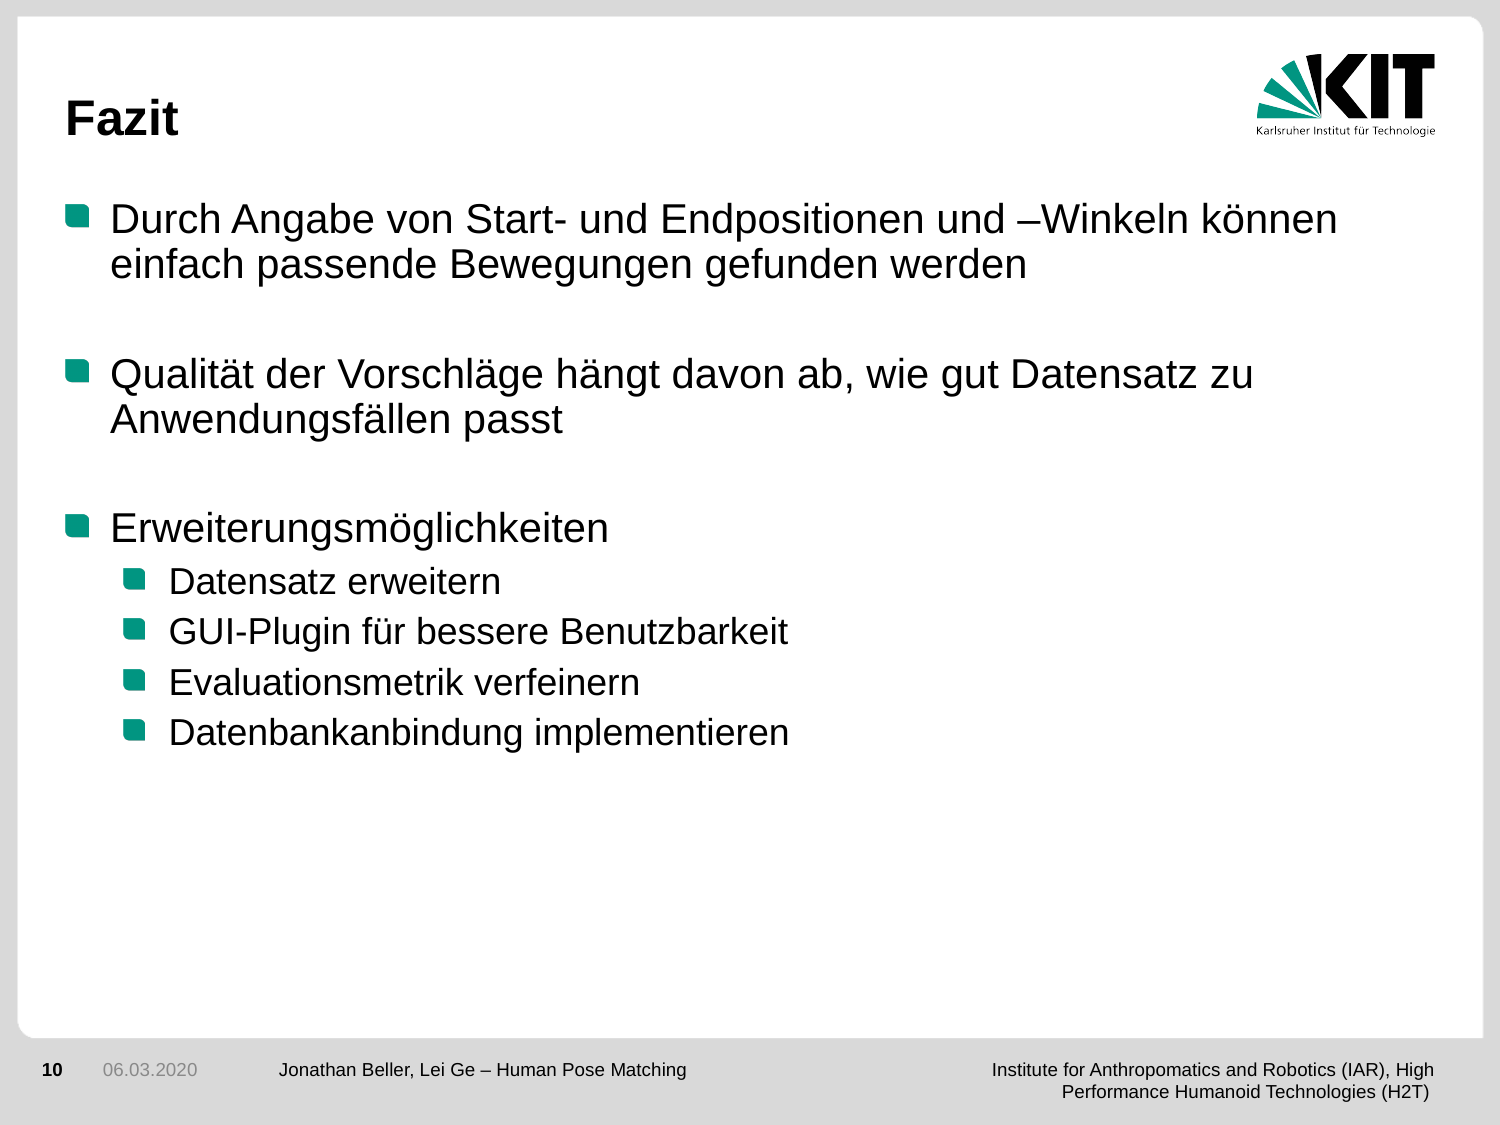

# Fazit
Durch Angabe von Start- und Endpositionen und –Winkeln können einfach passende Bewegungen gefunden werden

Qualität der Vorschläge hängt davon ab, wie gut Datensatz zu Anwendungsfällen passt

Erweiterungsmöglichkeiten
Datensatz erweitern
GUI-Plugin für bessere Benutzbarkeit
Evaluationsmetrik verfeinern
Datenbankanbindung implementieren
10
06.03.2020